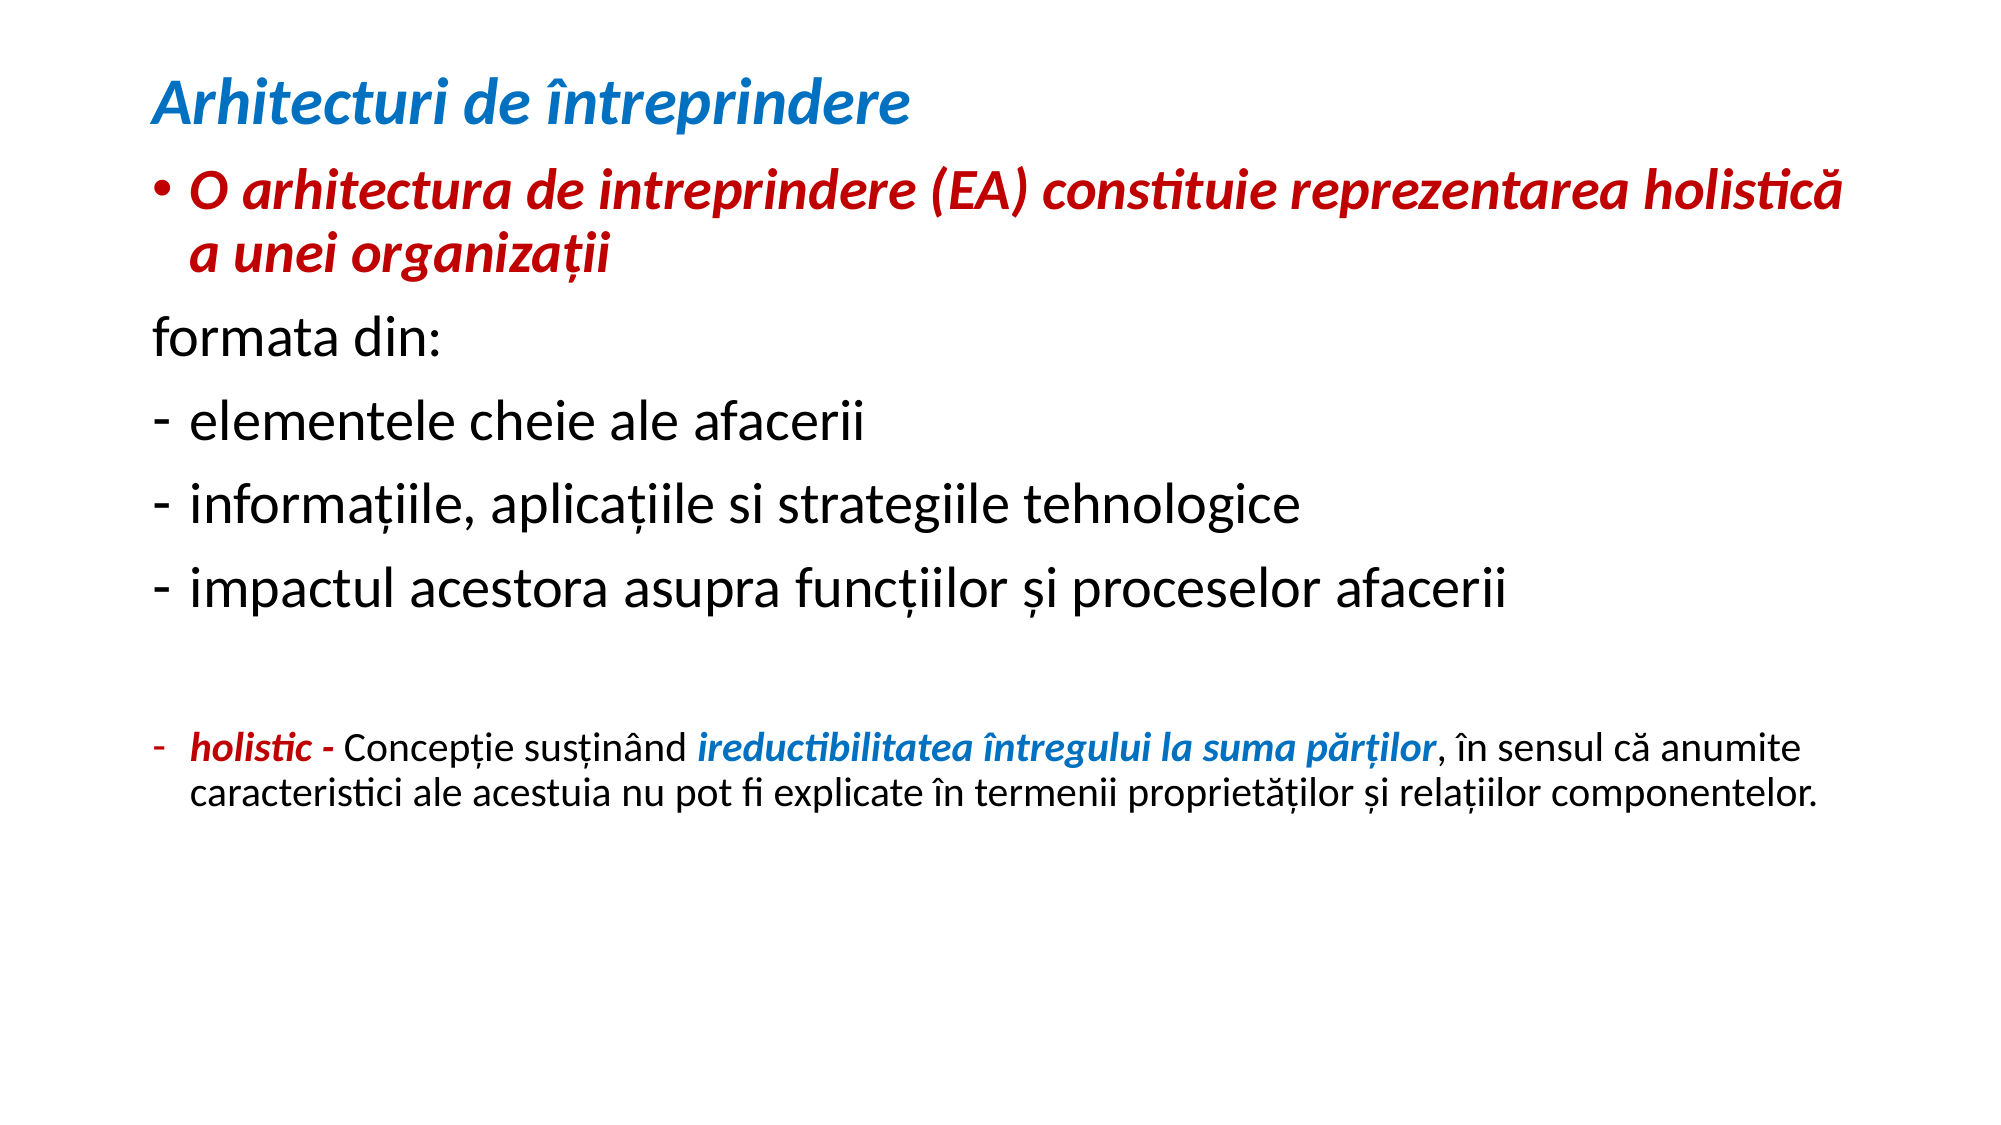

Arhitecturi de întreprindere
O arhitectura de intreprindere (EA) constituie reprezentarea holistică a unei organizaţii
formata din:
elementele cheie ale afacerii
informaţiile, aplicaţiile si strategiile tehnologice
impactul acestora asupra funcţiilor şi proceselor afacerii

holistic - Concepție susținând ireductibilitatea întregului la suma părților, în sensul că anumite caracteristici ale acestuia nu pot fi explicate în termenii proprietăților și relațiilor componentelor.